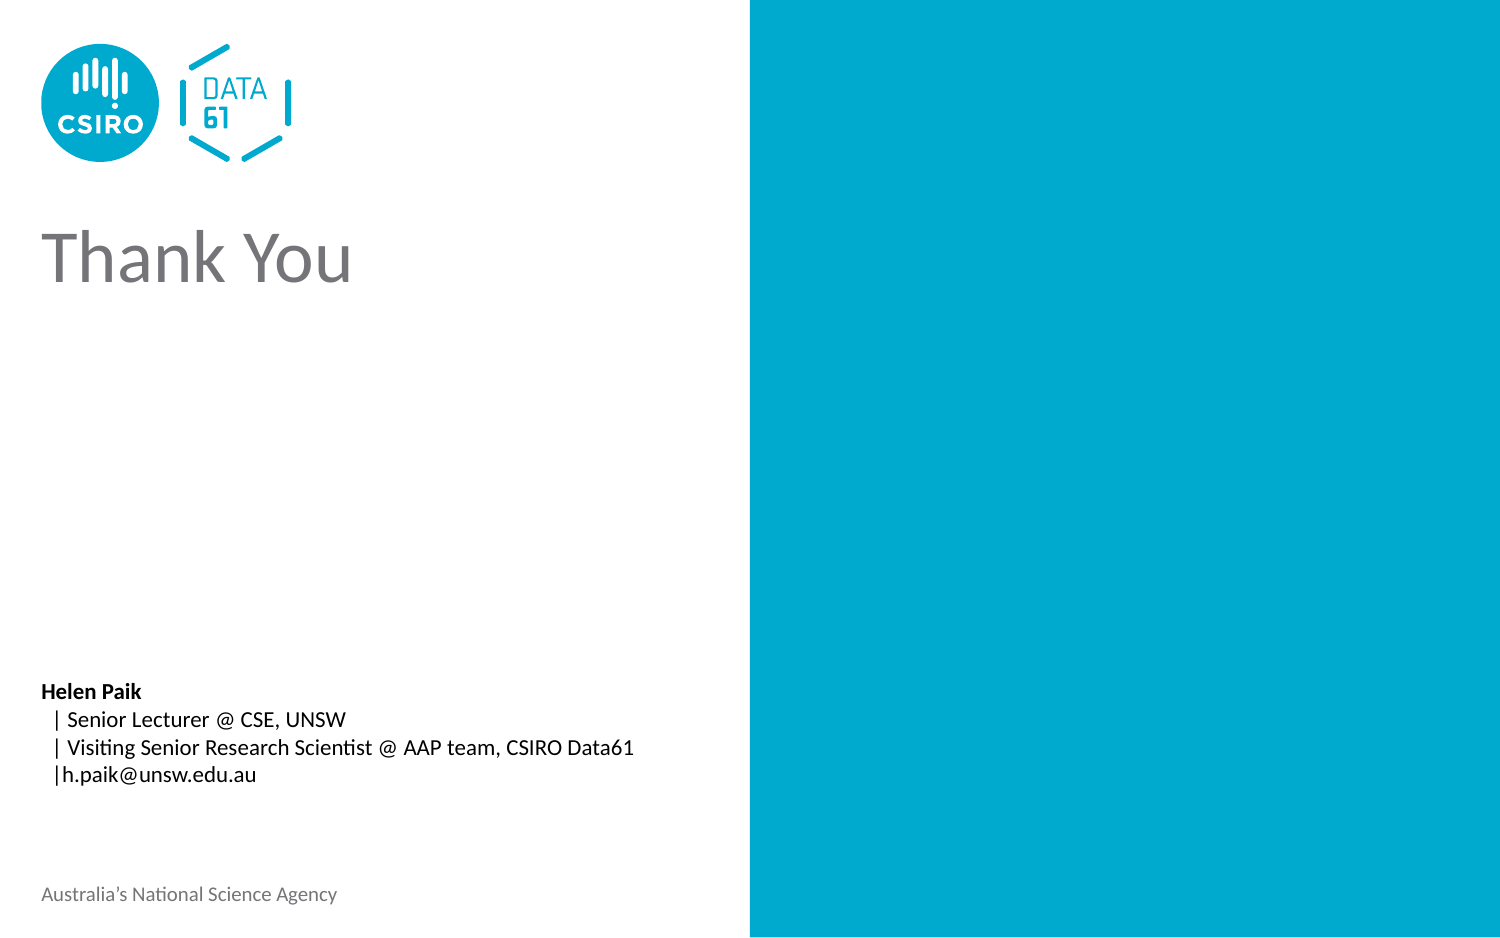

# Thank You

Helen Paik
  | Senior Lecturer @ CSE, UNSW
  | Visiting Senior Research Scientist @ AAP team, CSIRO Data61
  |h.paik@unsw.edu.au